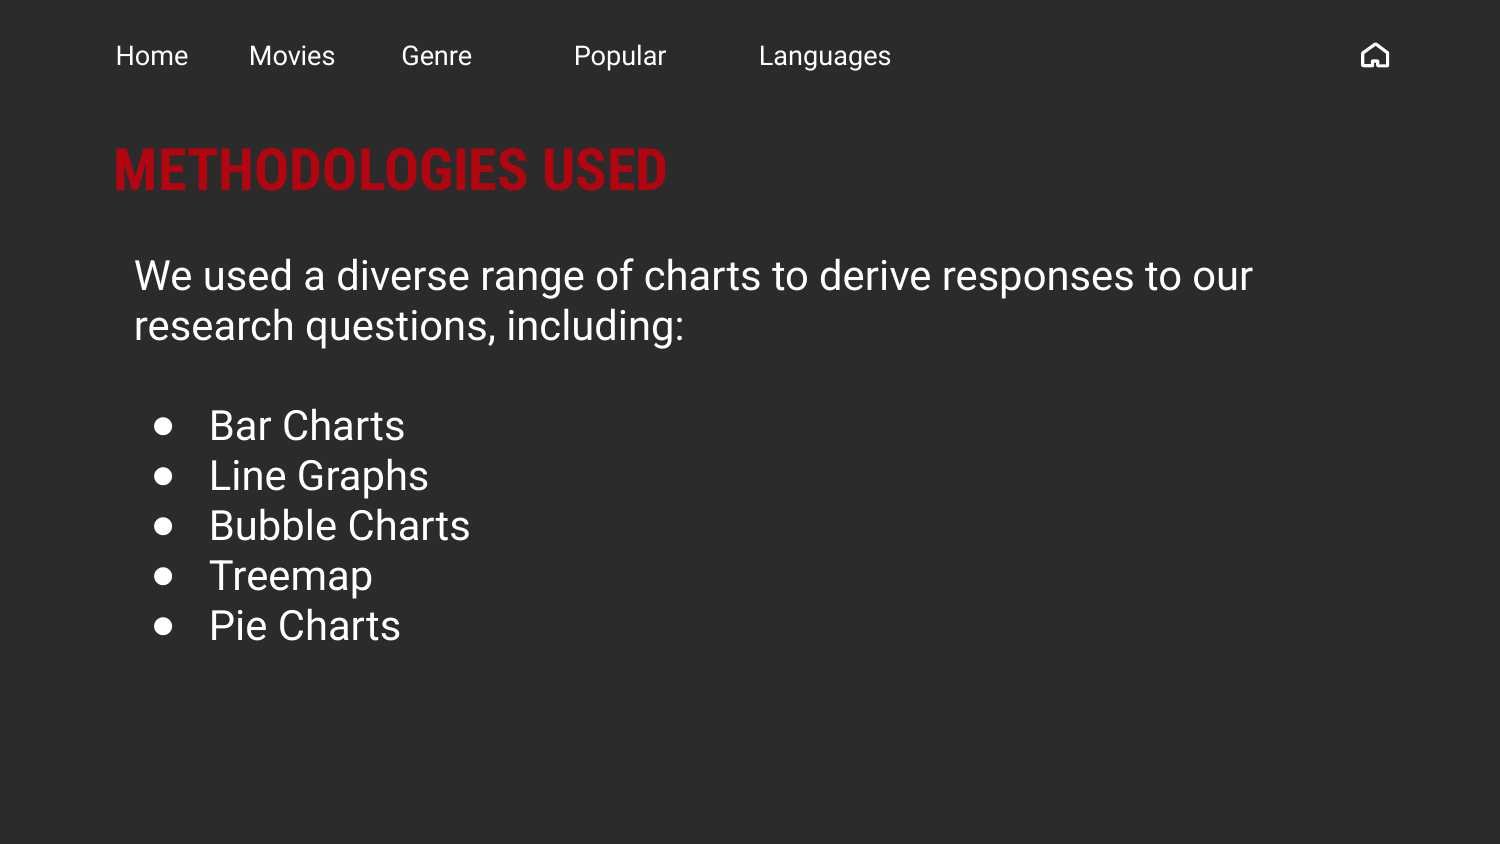

Home
Movies
Genre
Popular
Languages

METHODOLOGIES USED
We used a diverse range of charts to derive responses to our research questions, including:

Bar Charts
Line Graphs
Bubble Charts
Treemap
Pie Charts